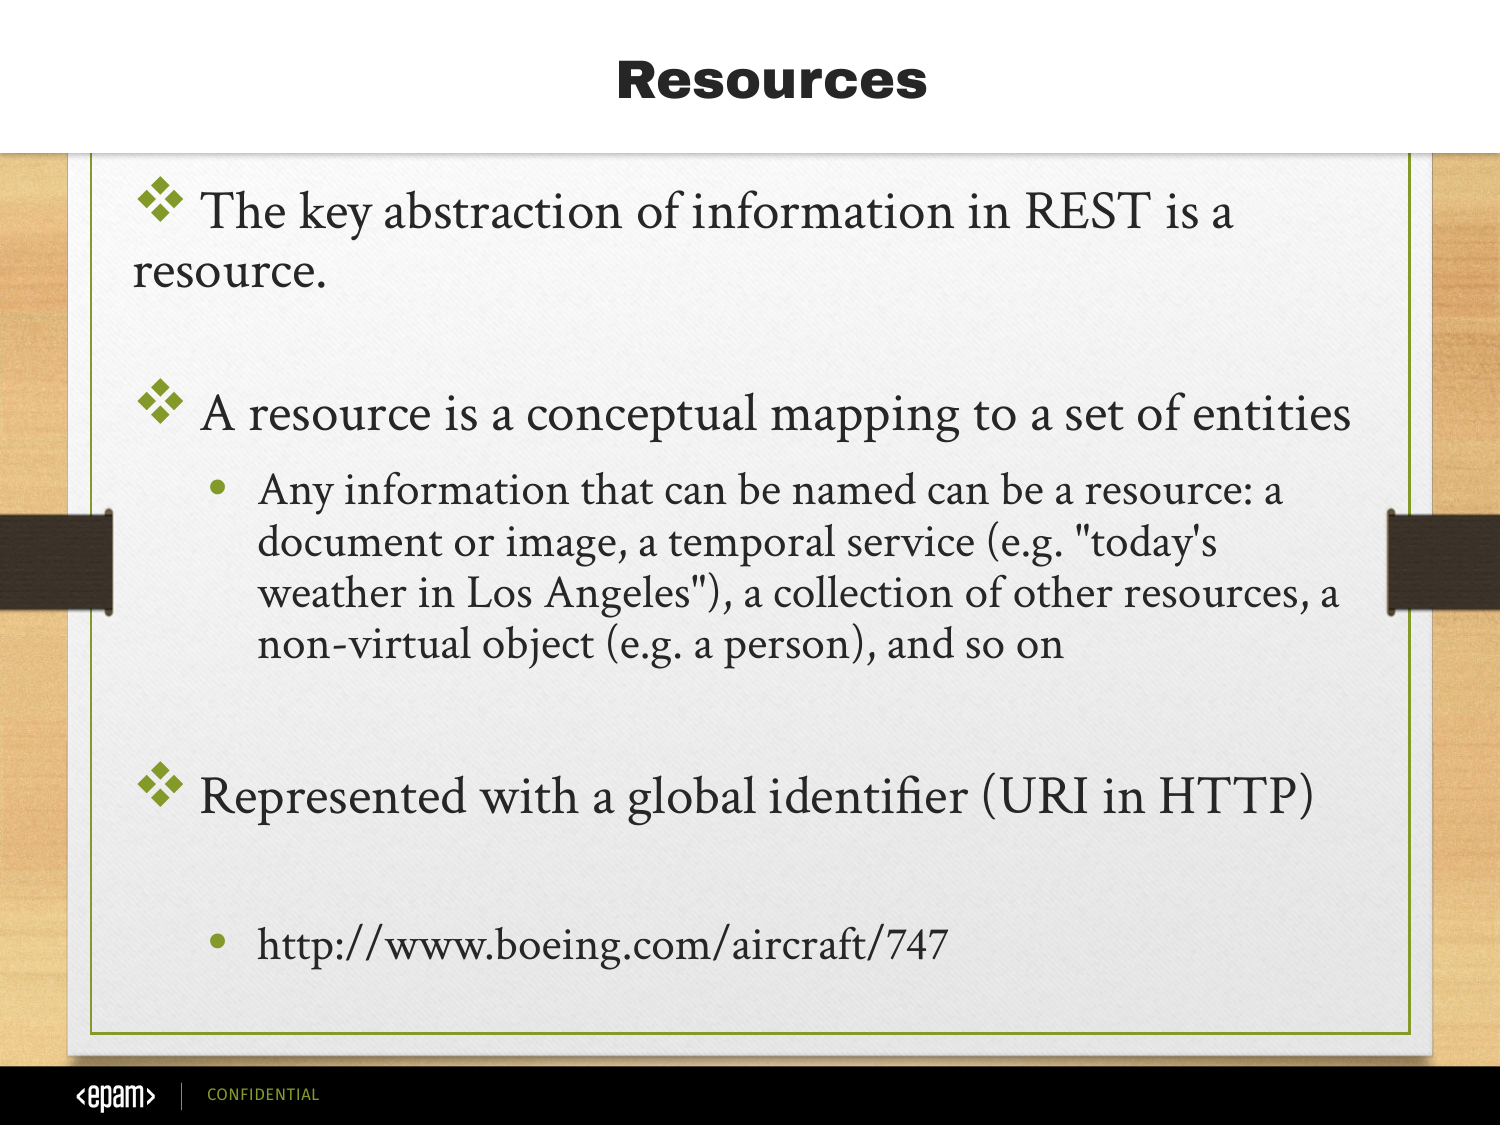

Resources
 The key abstraction of information in REST is a resource.

 A resource is a conceptual mapping to a set of entities
Any information that can be named can be a resource: a document or image, a temporal service (e.g. "today's weather in Los Angeles"), a collection of other resources, a non-virtual object (e.g. a person), and so on

 Represented with a global identifier (URI in HTTP)

http://www.boeing.com/aircraft/747